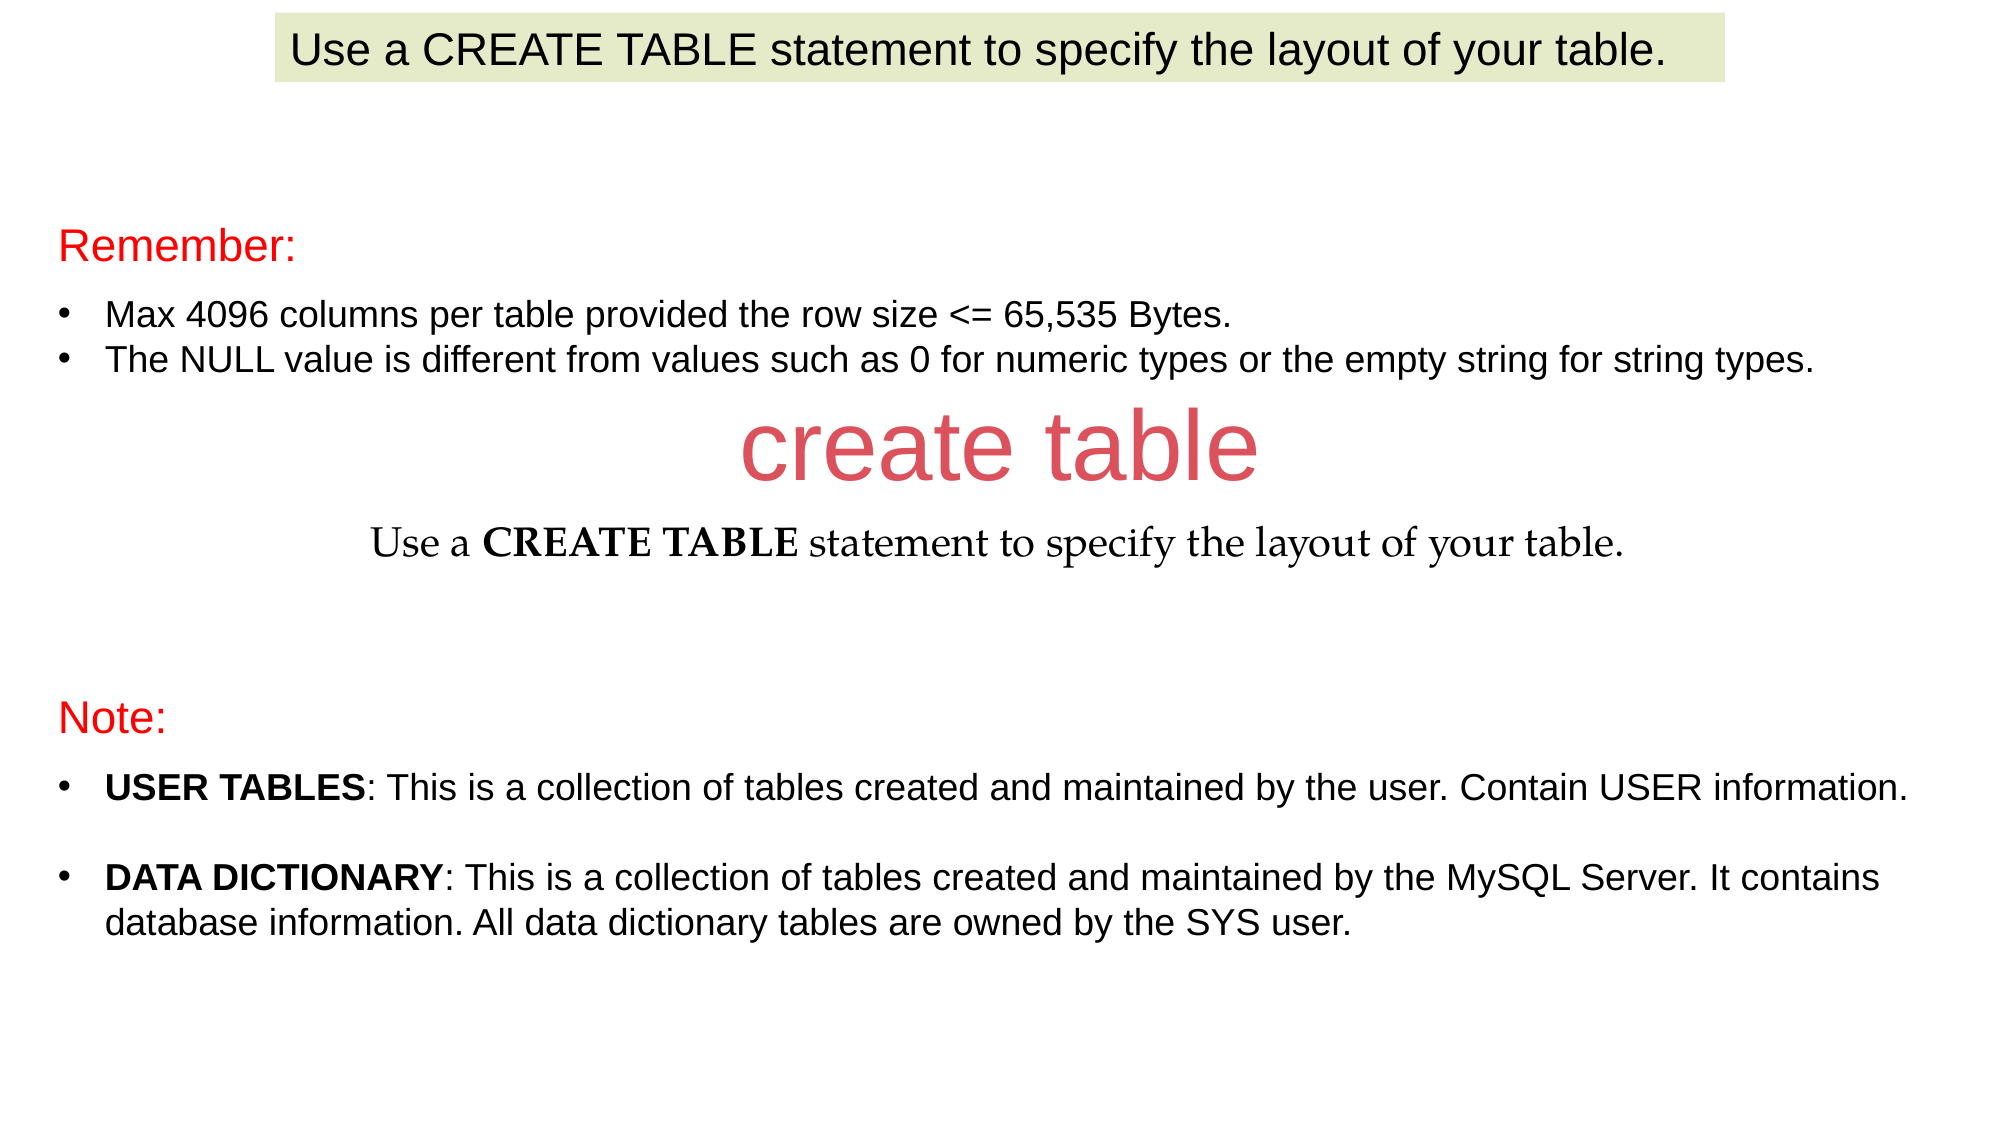

Use a CREATE TABLE statement to specify the layout of your table.
Remember:

Max 4096 columns per table provided the row size <= 65,535 Bytes.
The NULL value is different from values such as 0 for numeric types or the empty string for string types.
create table
Use a CREATE TABLE statement to specify the layout of your table.
Note:

USER TABLES: This is a collection of tables created and maintained by the user. Contain USER information.

DATA DICTIONARY: This is a collection of tables created and maintained by the MySQL Server. It contains database information. All data dictionary tables are owned by the SYS user.